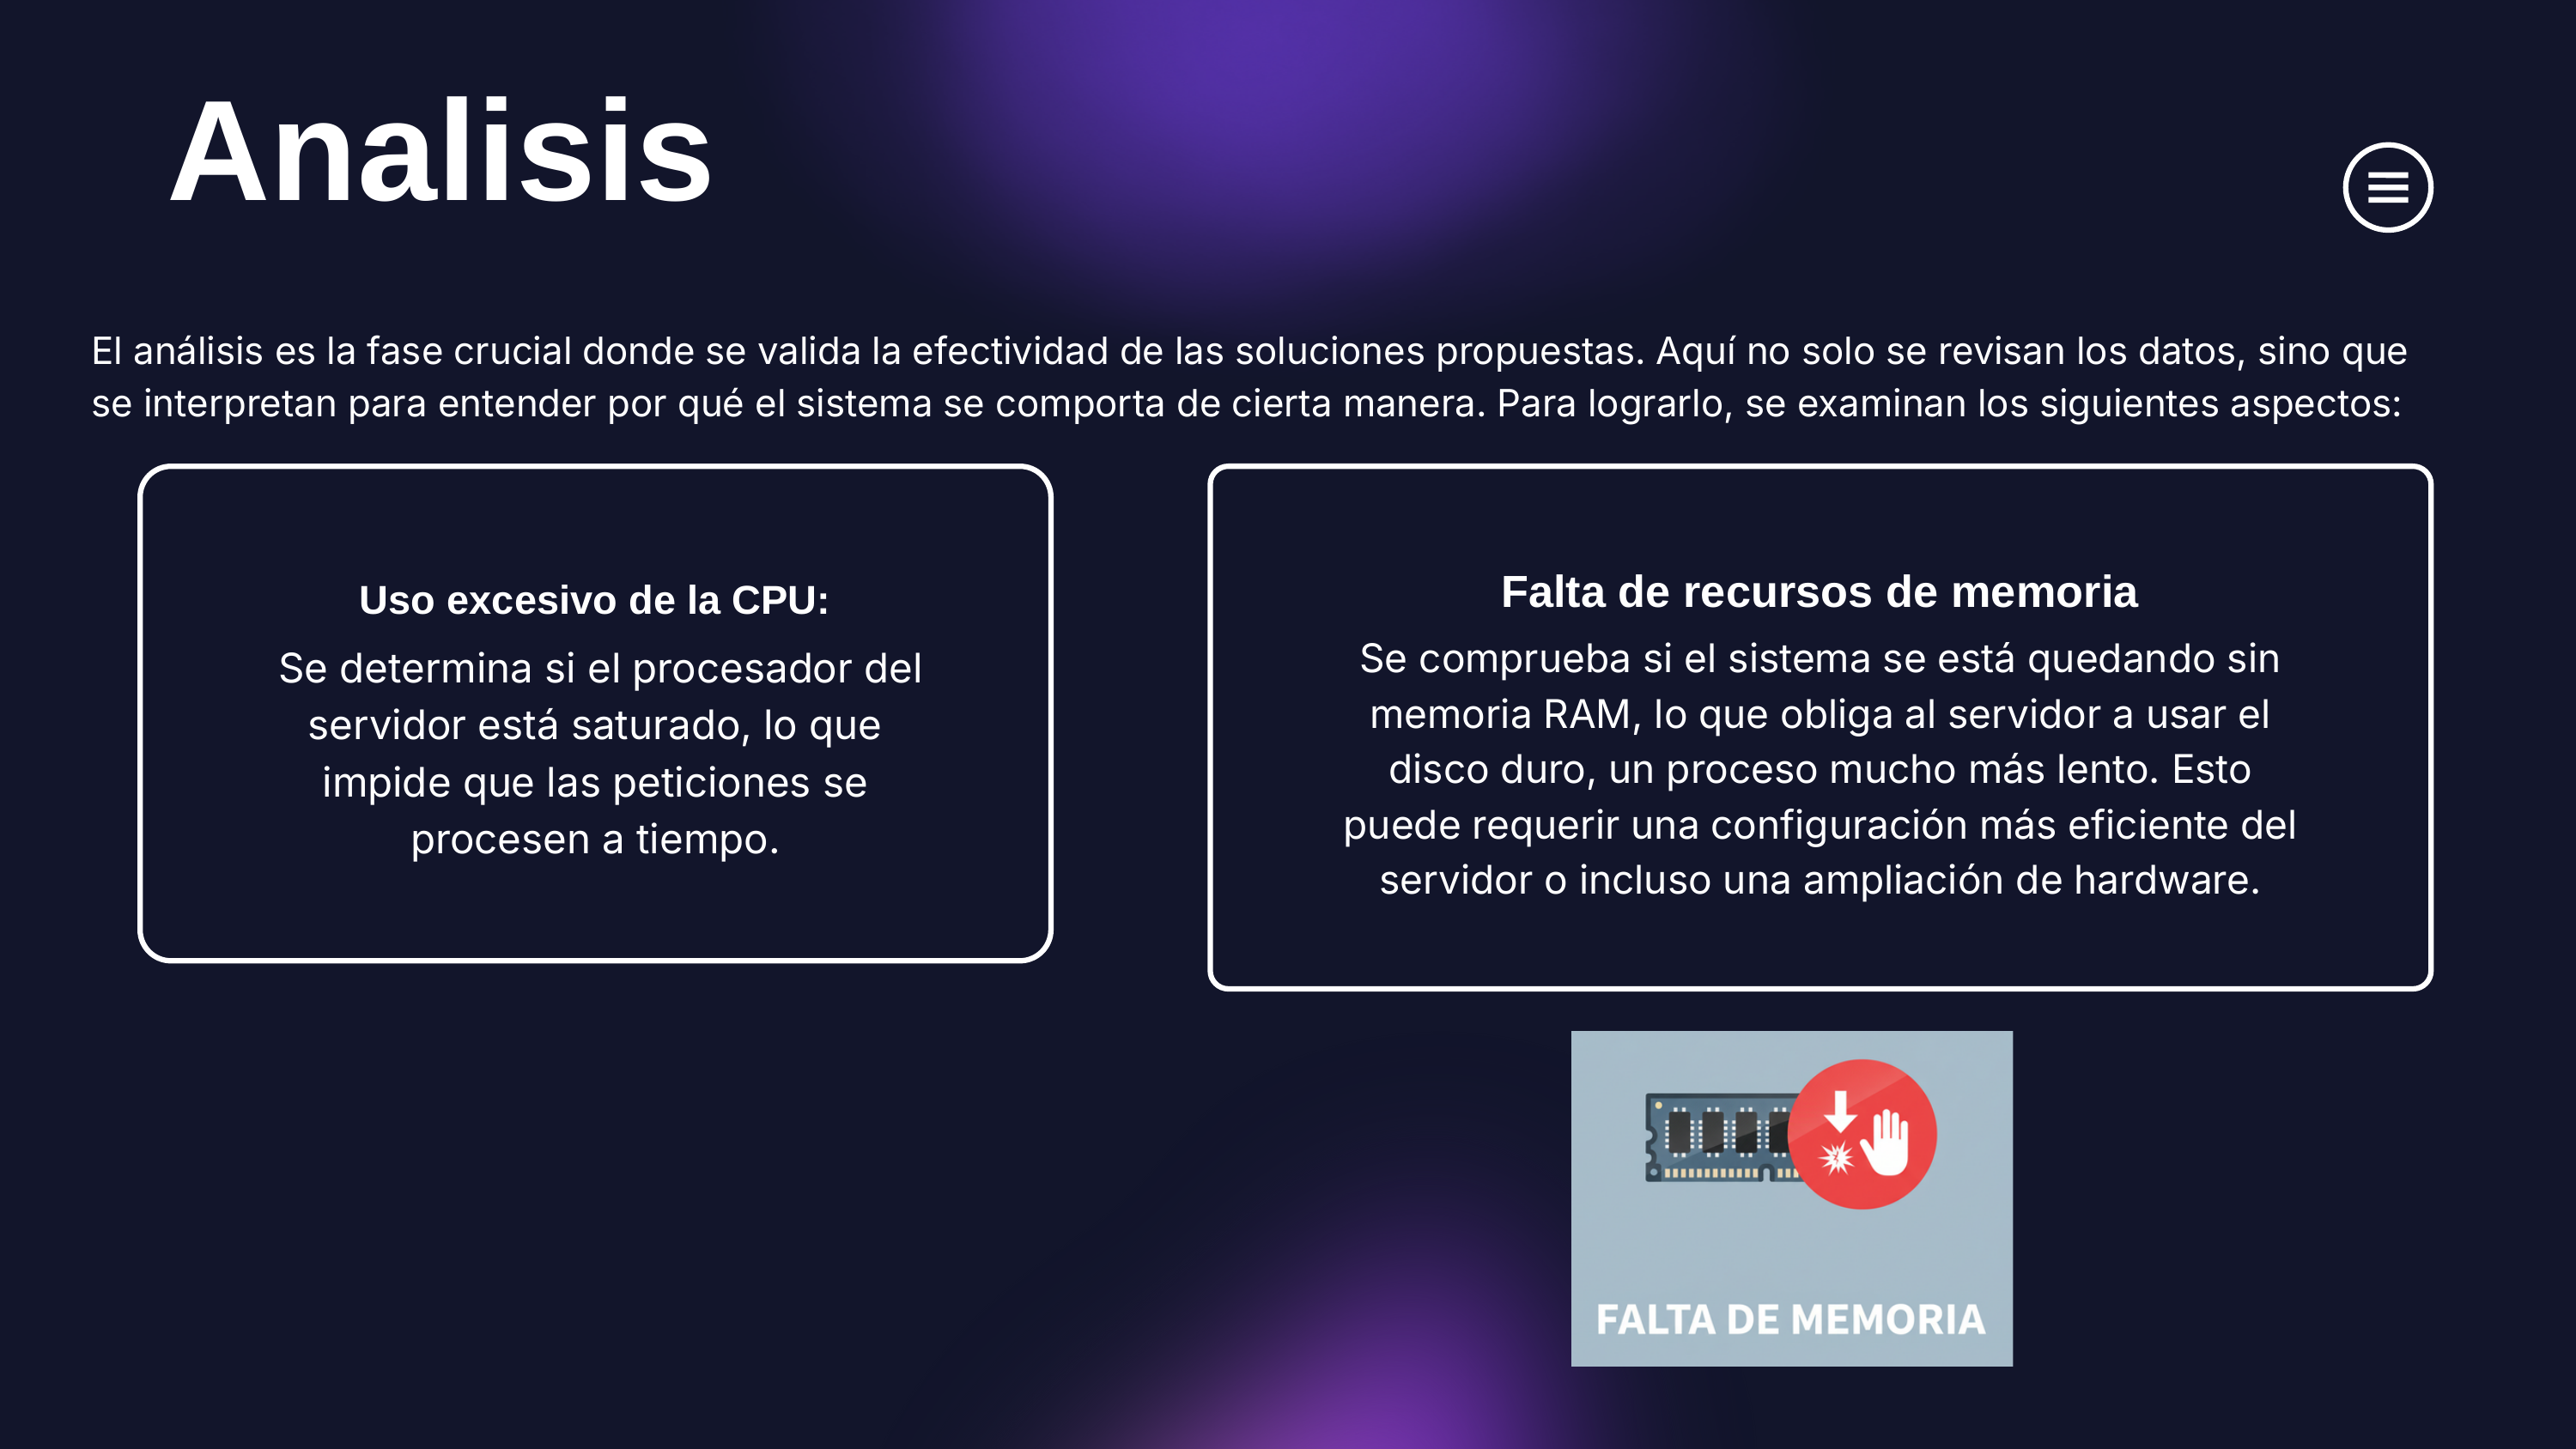

Analisis

El análisis es la fase crucial donde se valida la efectividad de las soluciones propuestas. Aquí no solo se revisan los datos, sino que se interpretan para entender por qué el sistema se comporta de cierta manera. Para lograrlo, se examinan los siguientes aspectos:

Uso excesivo de la CPU:
 Se determina si el procesador del servidor está saturado, lo que impide que las peticiones se procesen a tiempo.

Falta de recursos de memoria
Se comprueba si el sistema se está quedando sin memoria RAM, lo que obliga al servidor a usar el disco duro, un proceso mucho más lento. Esto puede requerir una configuración más eficiente del servidor o incluso una ampliación de hardware.